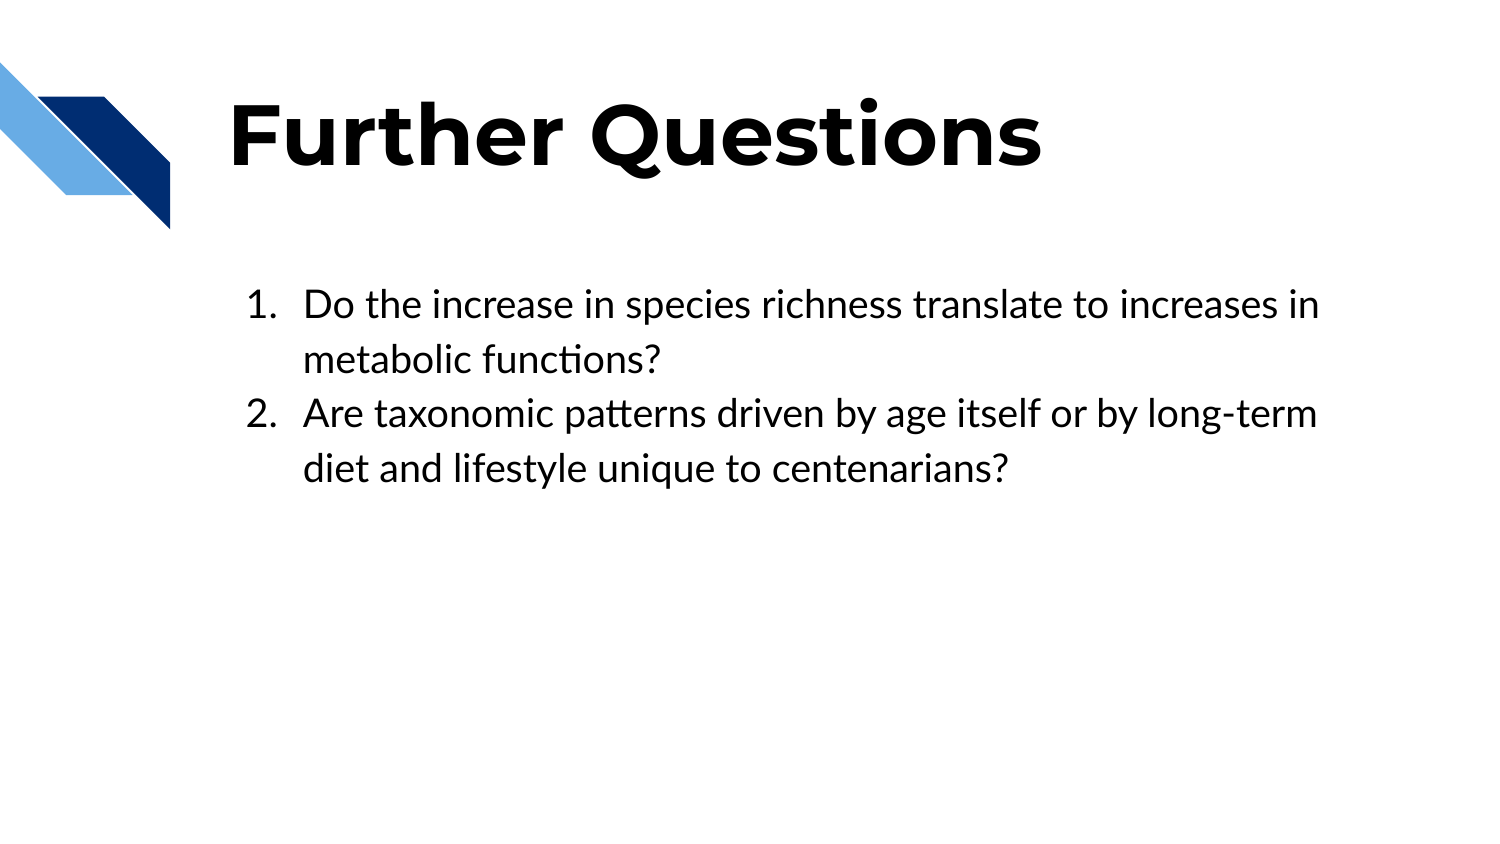

# Further Questions
Do the increase in species richness translate to increases in metabolic functions?
Are taxonomic patterns driven by age itself or by long-term diet and lifestyle unique to centenarians?